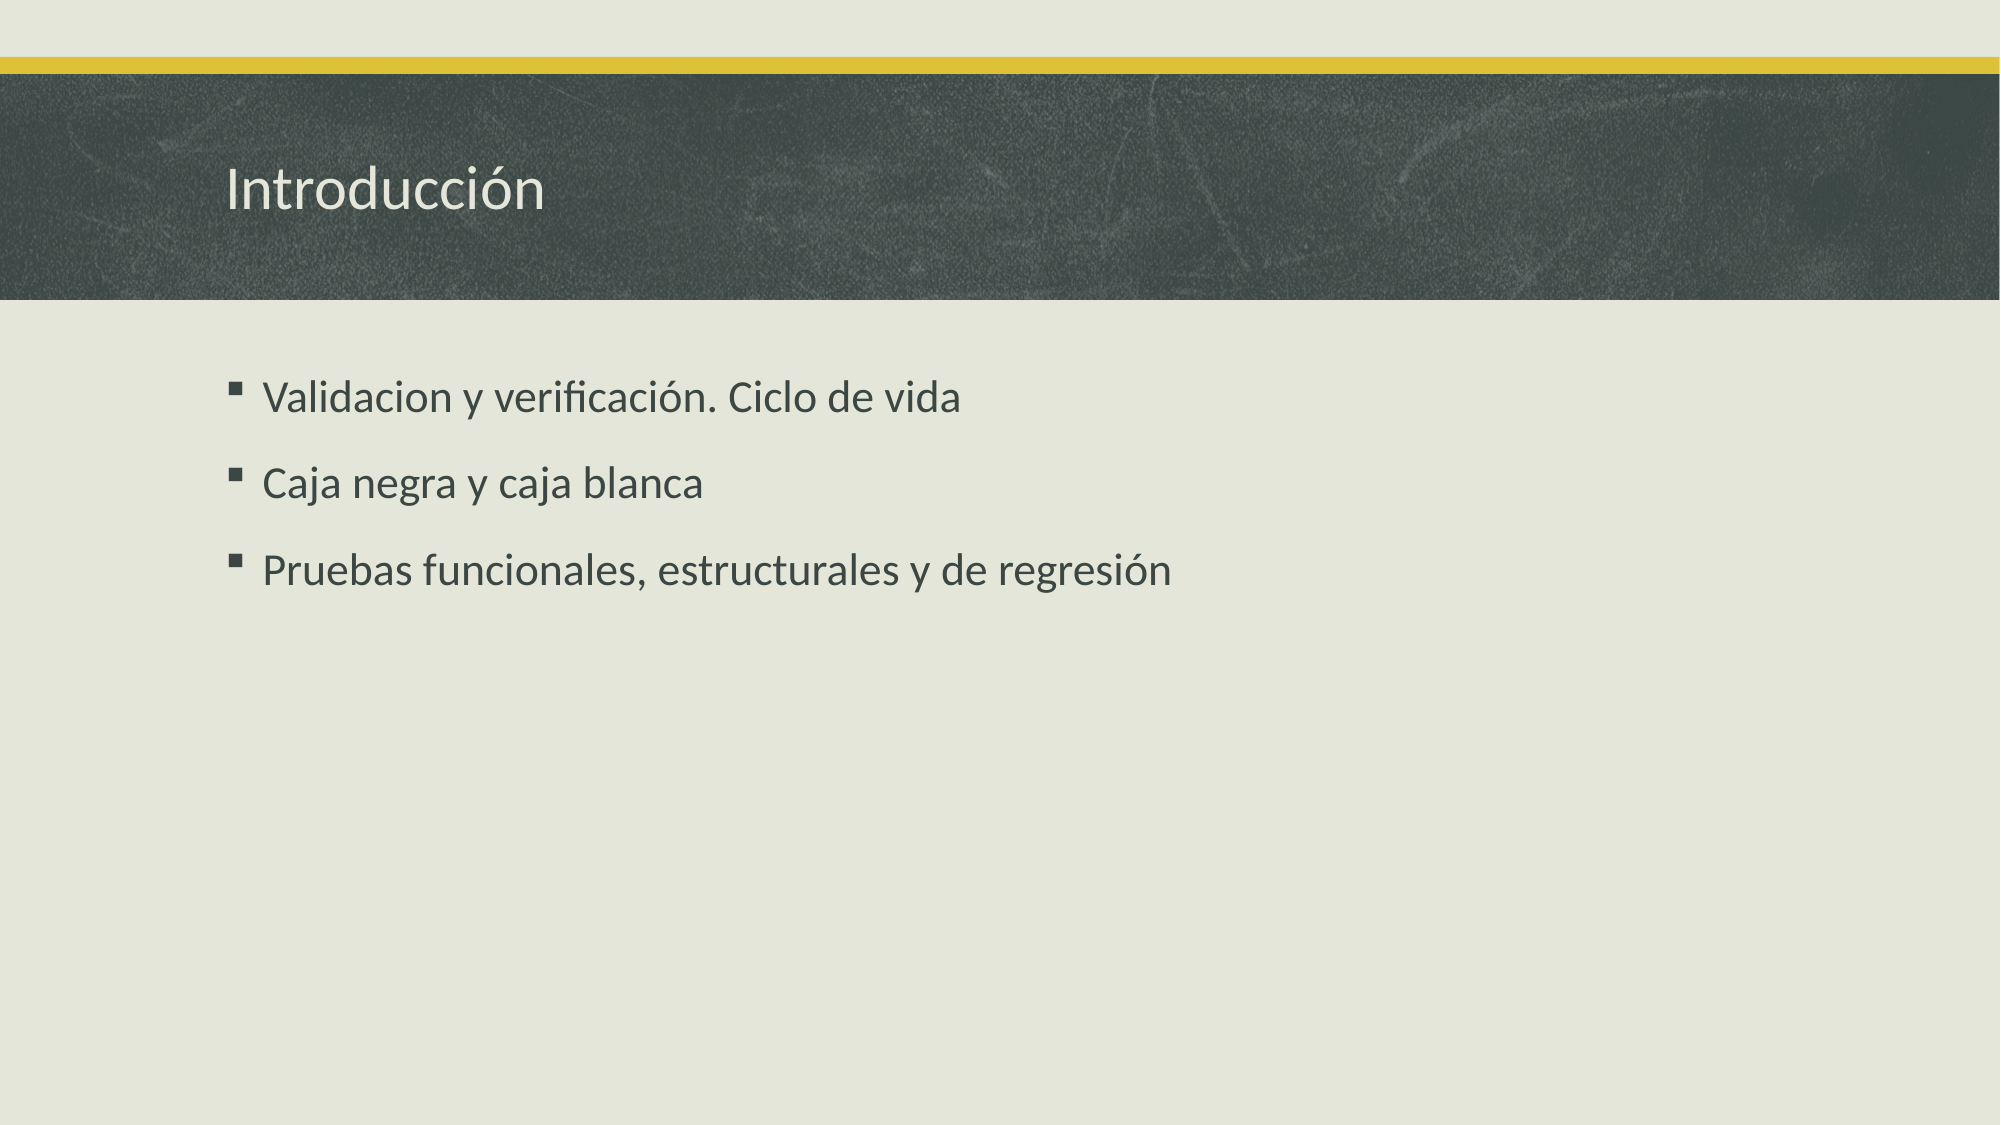

# Introducción
Validacion y verificación. Ciclo de vida
Caja negra y caja blanca
Pruebas funcionales, estructurales y de regresión